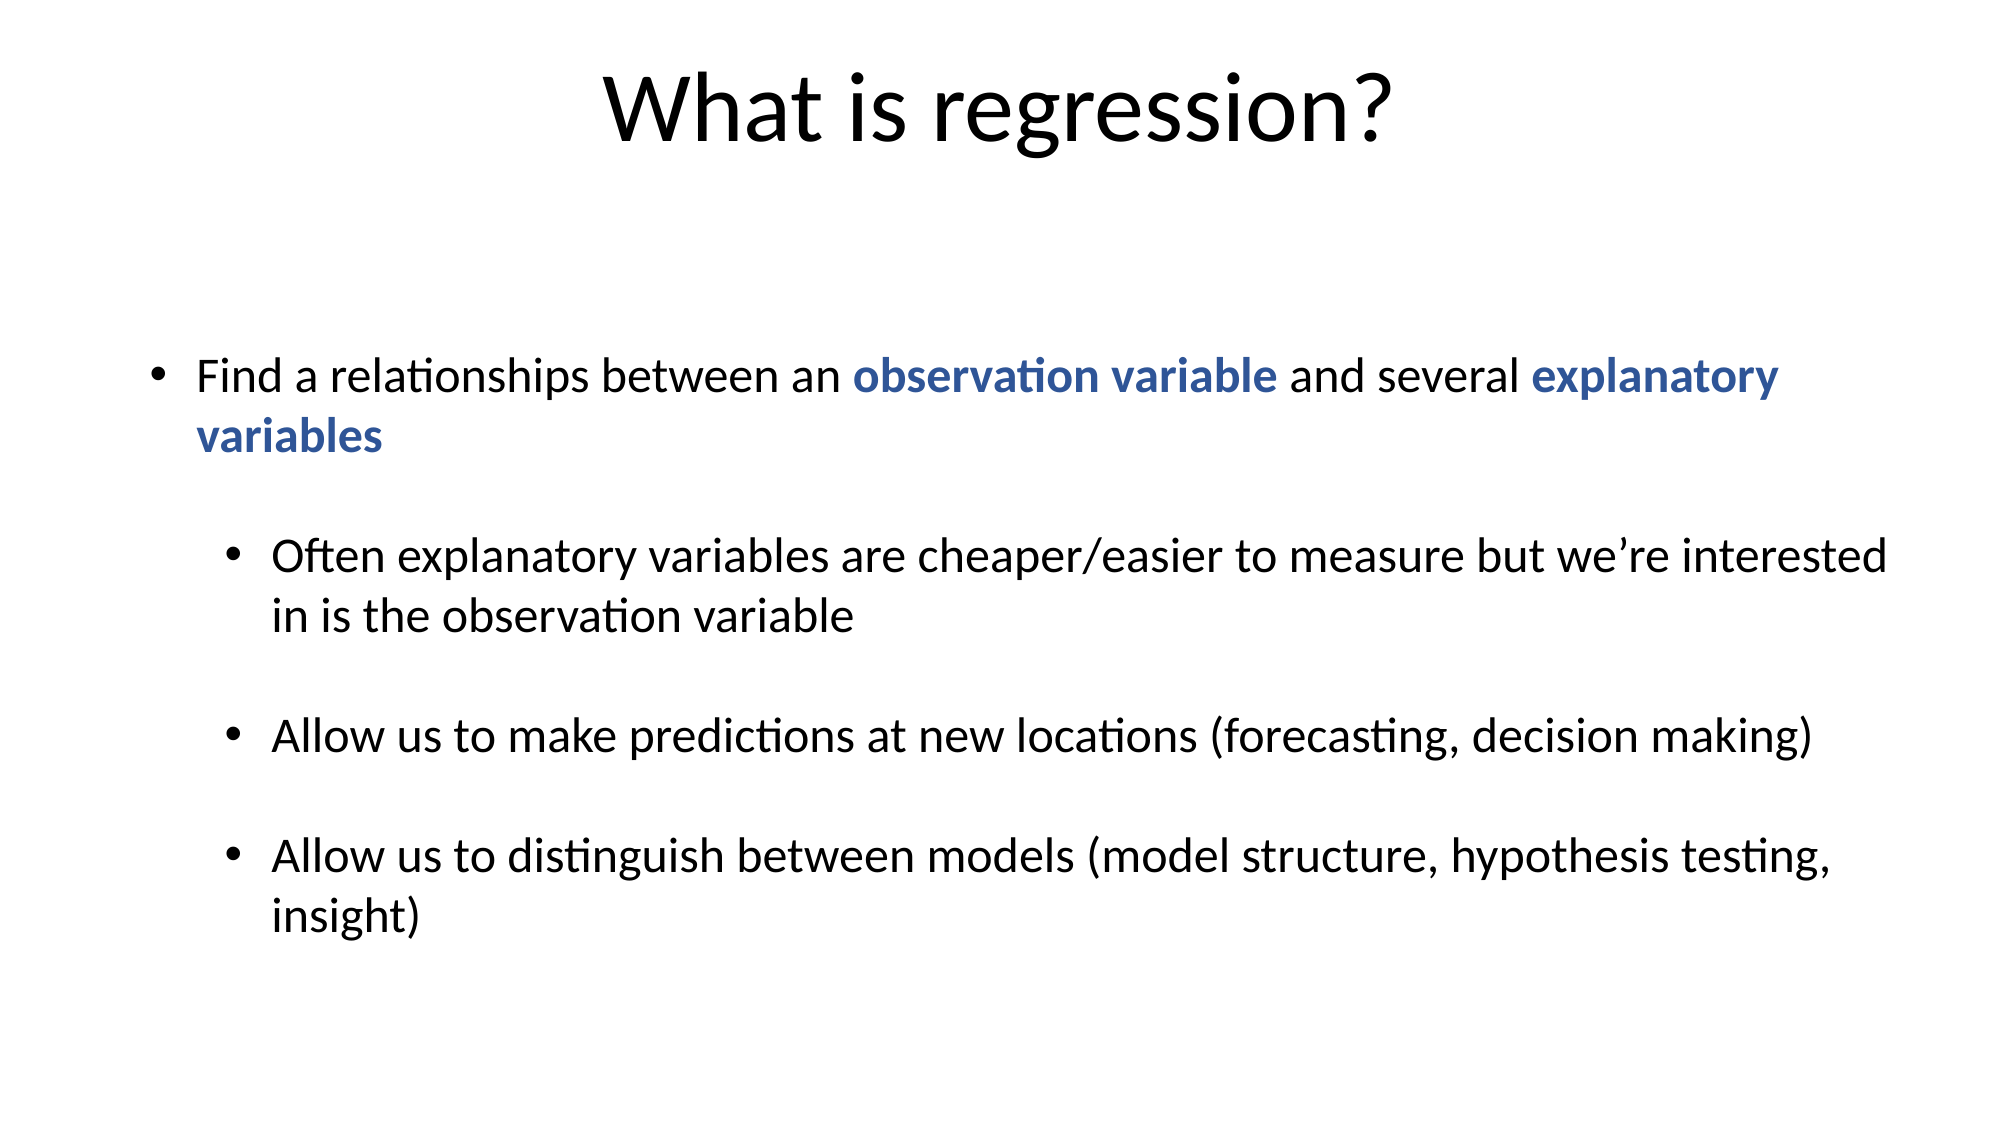

What is regression?
Find a relationships between an observation variable and several explanatory variables

Often explanatory variables are cheaper/easier to measure but we’re interested in is the observation variable

Allow us to make predictions at new locations (forecasting, decision making)

Allow us to distinguish between models (model structure, hypothesis testing,  insight)